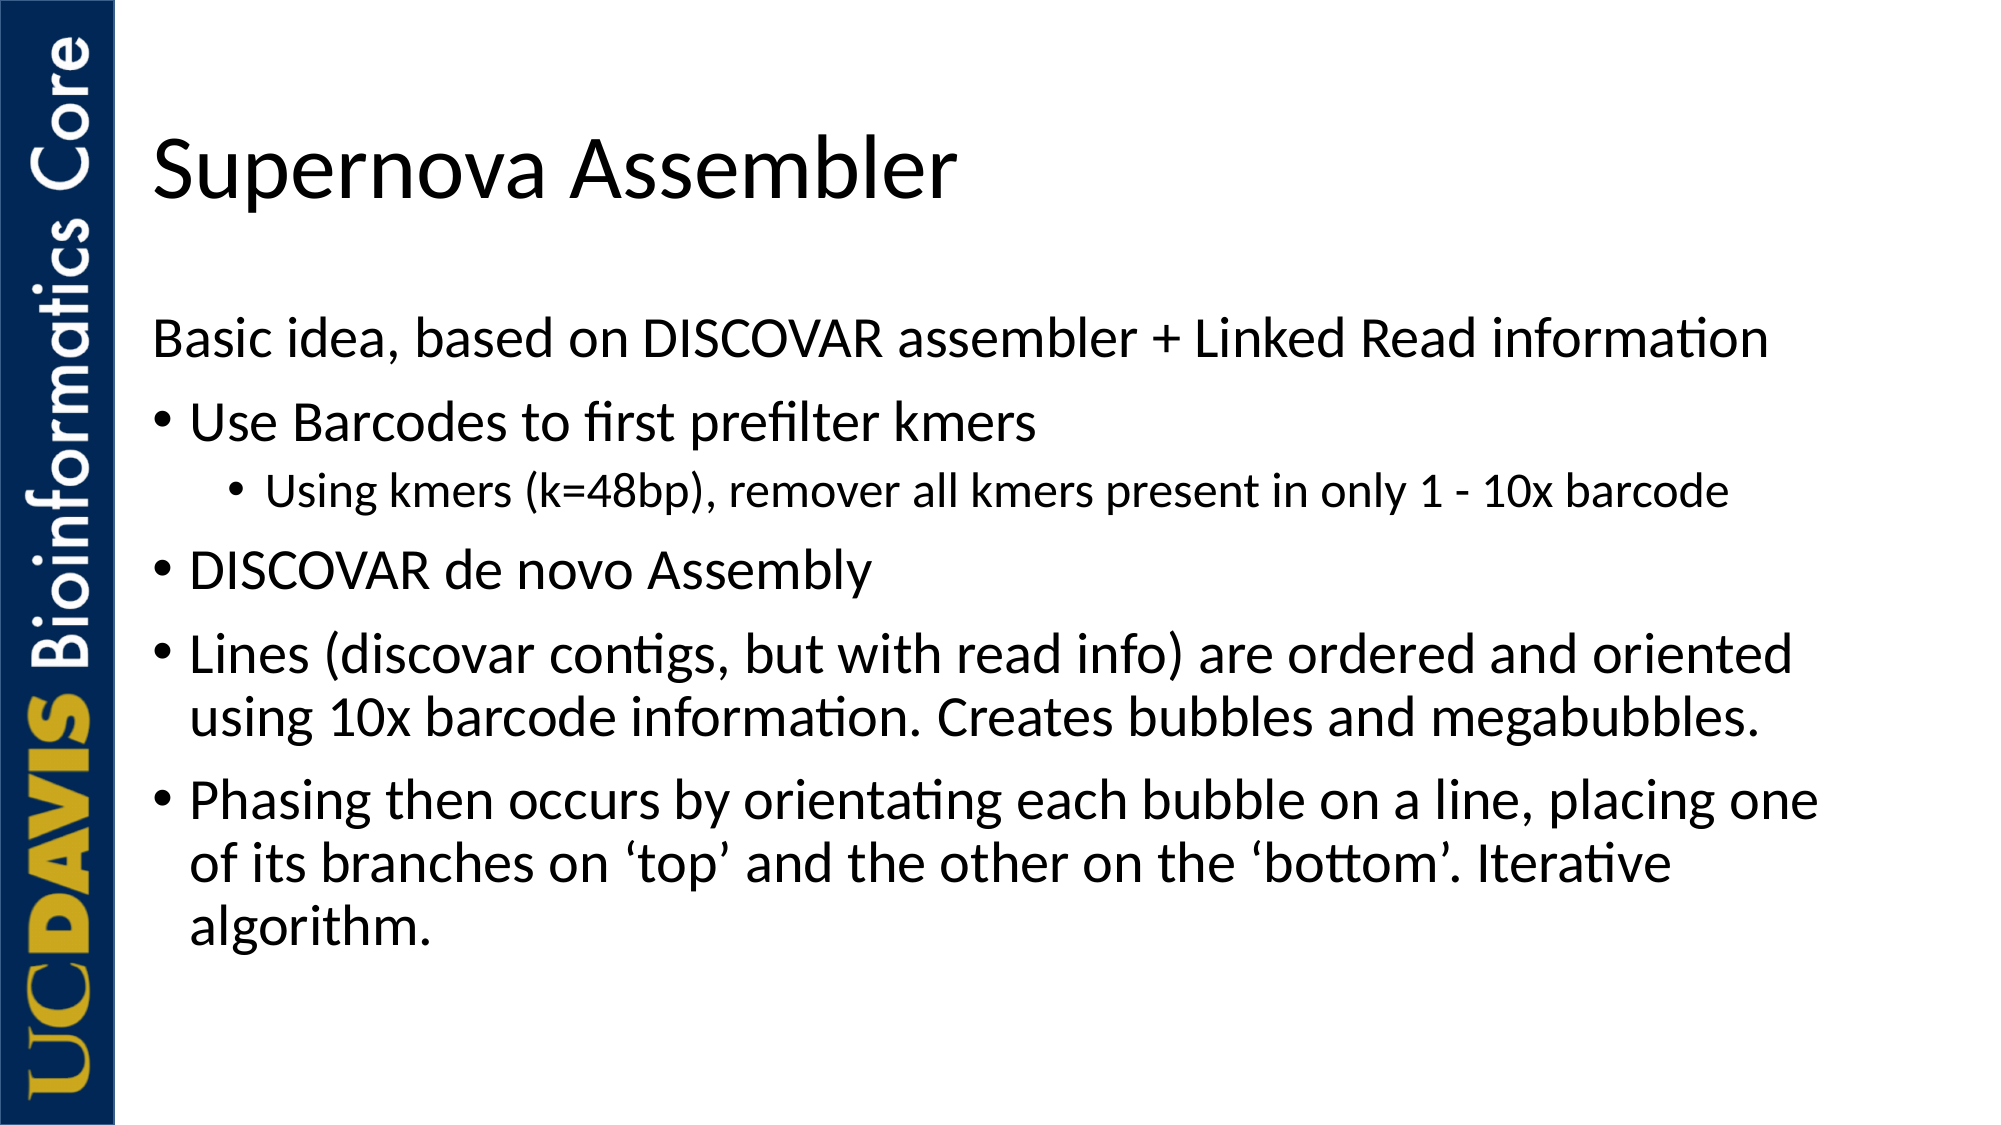

# Supernova Assembler
Basic idea, based on DISCOVAR assembler + Linked Read information
Use Barcodes to first prefilter kmers
Using kmers (k=48bp), remover all kmers present in only 1 - 10x barcode
DISCOVAR de novo Assembly
Lines (discovar contigs, but with read info) are ordered and oriented using 10x barcode information. Creates bubbles and megabubbles.
Phasing then occurs by orientating each bubble on a line, placing one of its branches on ‘top’ and the other on the ‘bottom’. Iterative algorithm.